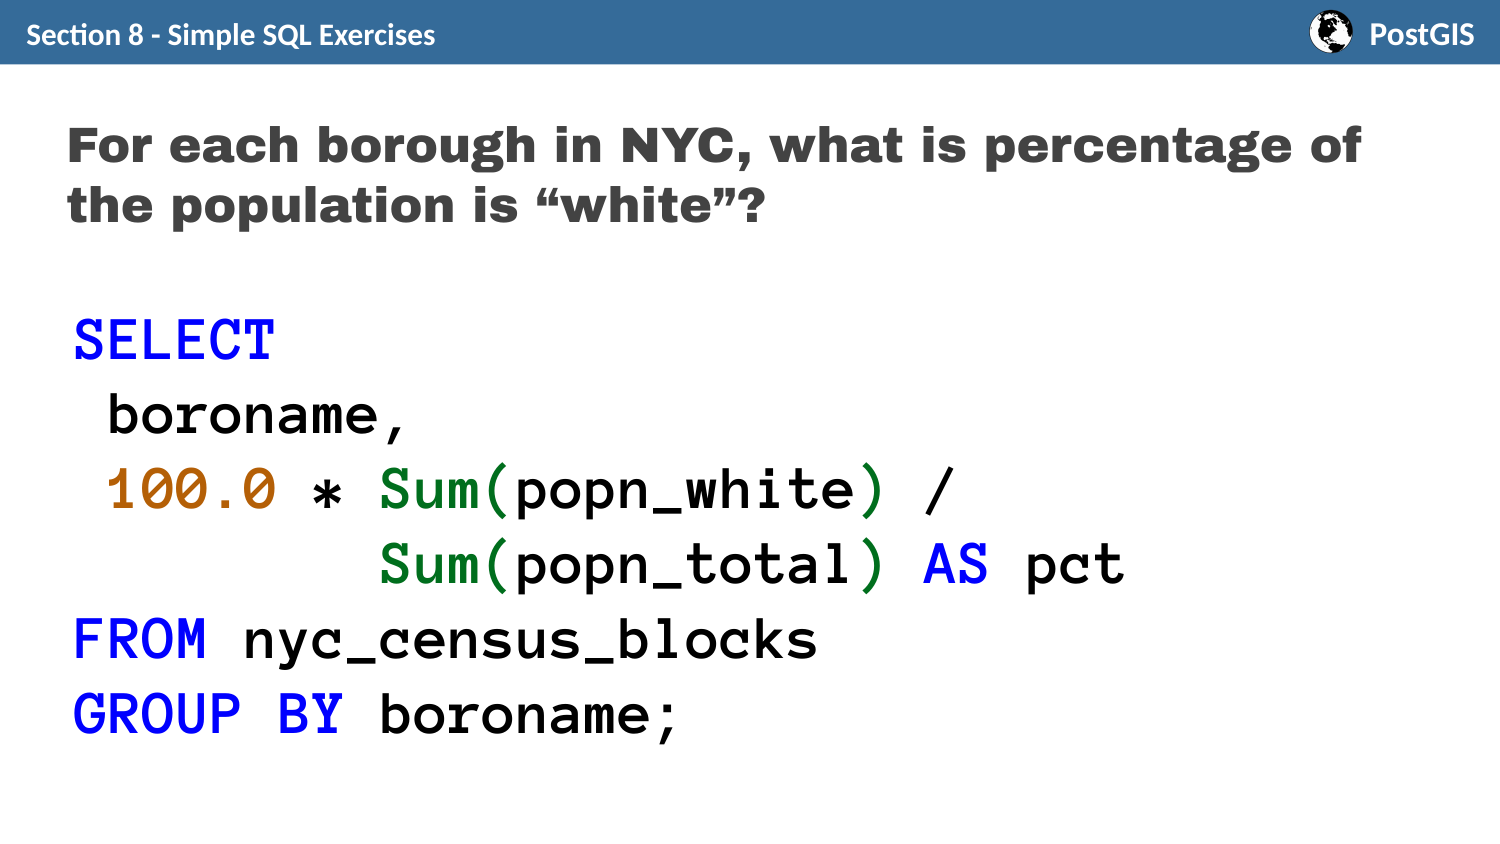

Section 8 - Simple SQL Exercises
# For each borough in NYC, what is percentage of the population is “white”?
SELECT
 boroname,
 100.0 * Sum(popn_white) /
         Sum(popn_total) AS pct
FROM nyc_census_blocks
GROUP BY boroname;